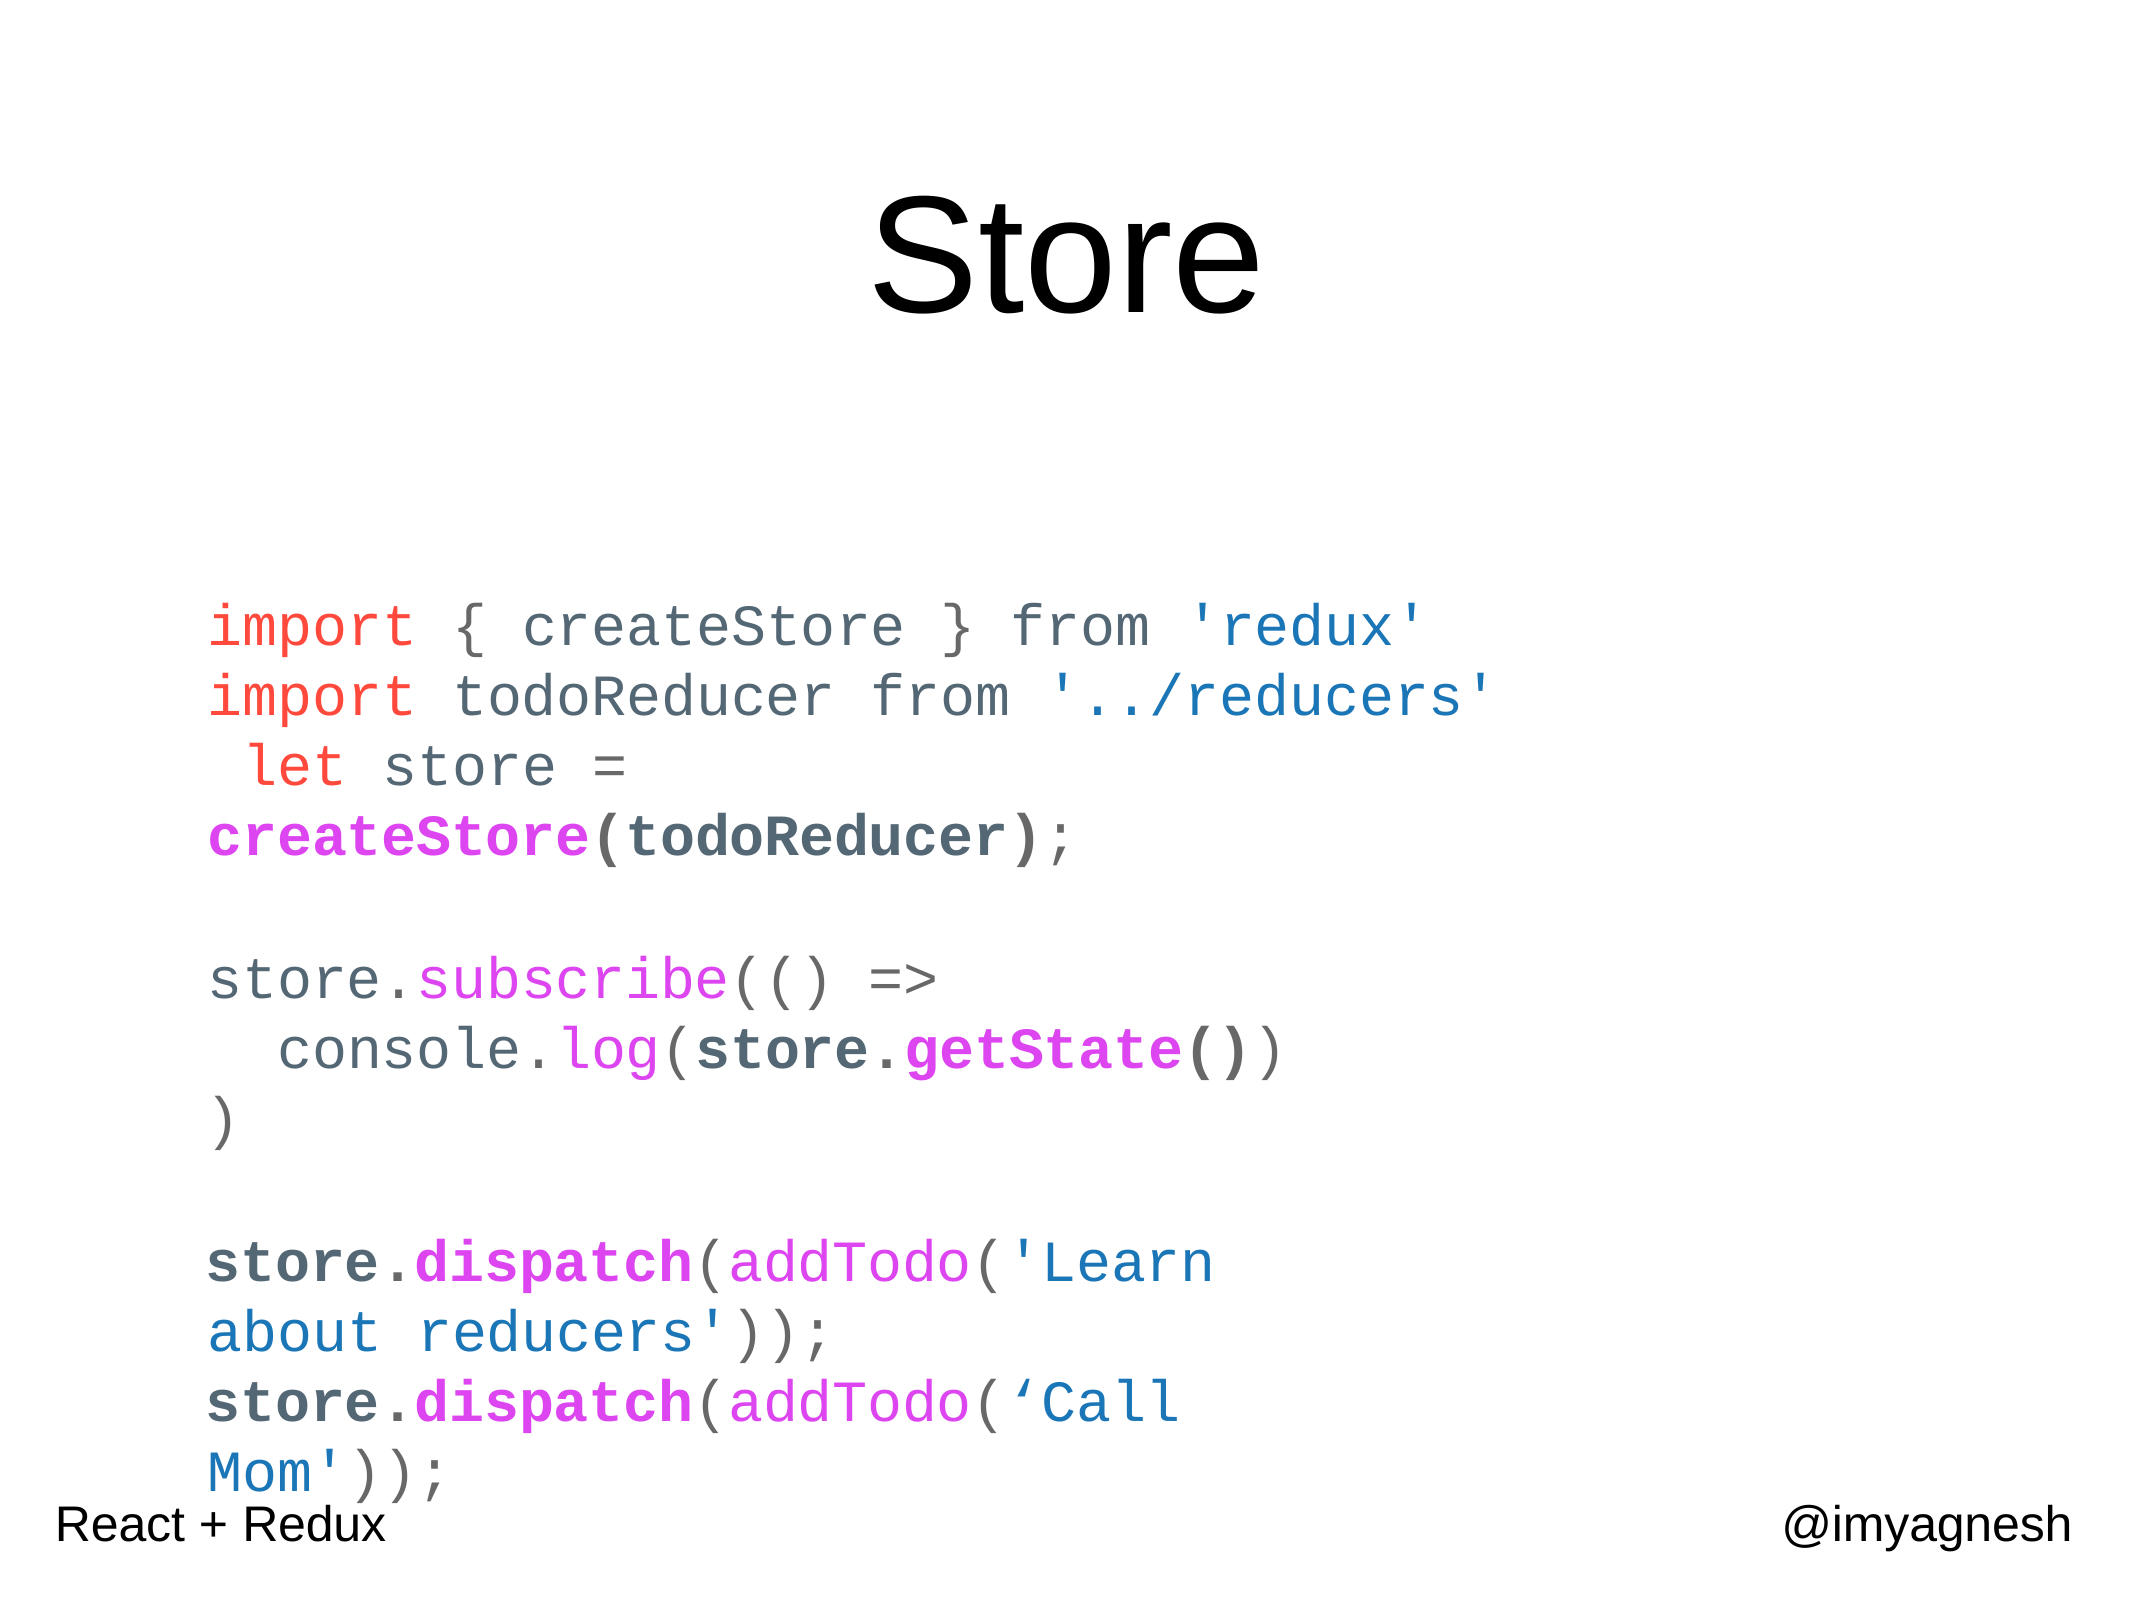

# Store
import { createStore } from 'redux'  import todoReducer from '../reducers'  let store = createStore(todoReducer);

store.subscribe(() =>  console.log(store.getState())
)

store.dispatch(addTodo('Learn about reducers'));
store.dispatch(addTodo(‘Call Mom'));
React + Redux
@imyagnesh